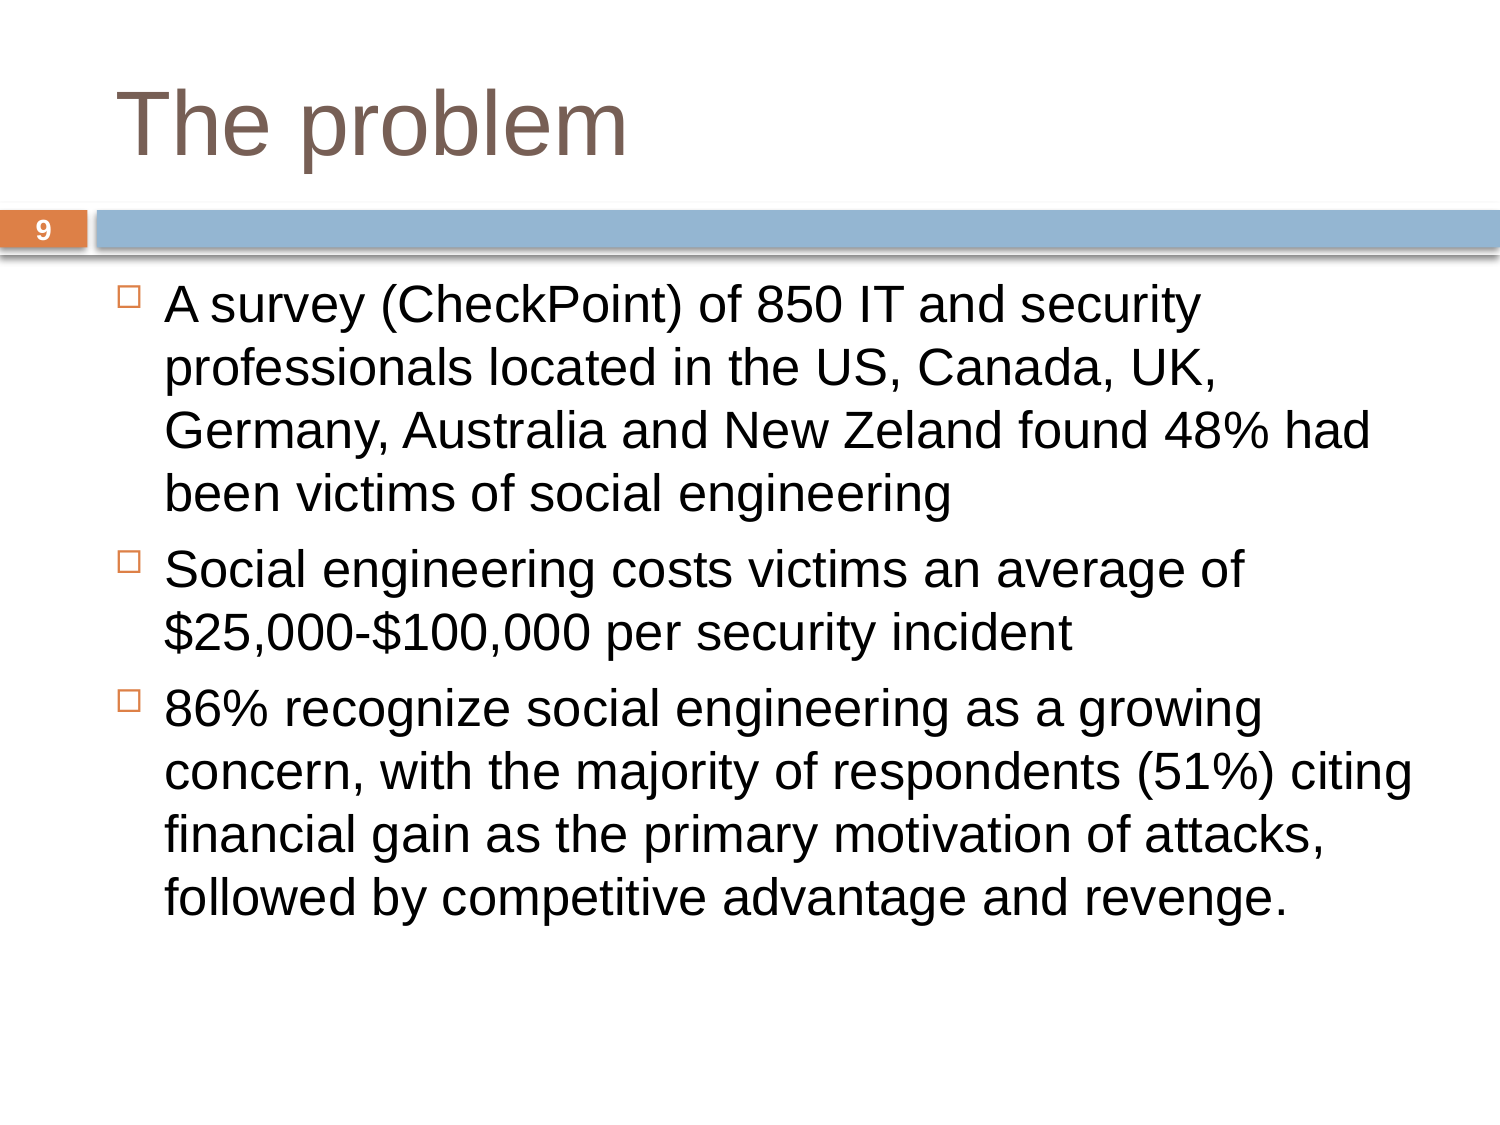

# The problem
9
A survey (CheckPoint) of 850 IT and security professionals located in the US, Canada, UK, Germany, Australia and New Zeland found 48% had been victims of social engineering
Social engineering costs victims an average of $25,000-$100,000 per security incident
86% recognize social engineering as a growing concern, with the majority of respondents (51%) citing financial gain as the primary motivation of attacks, followed by competitive advantage and revenge.